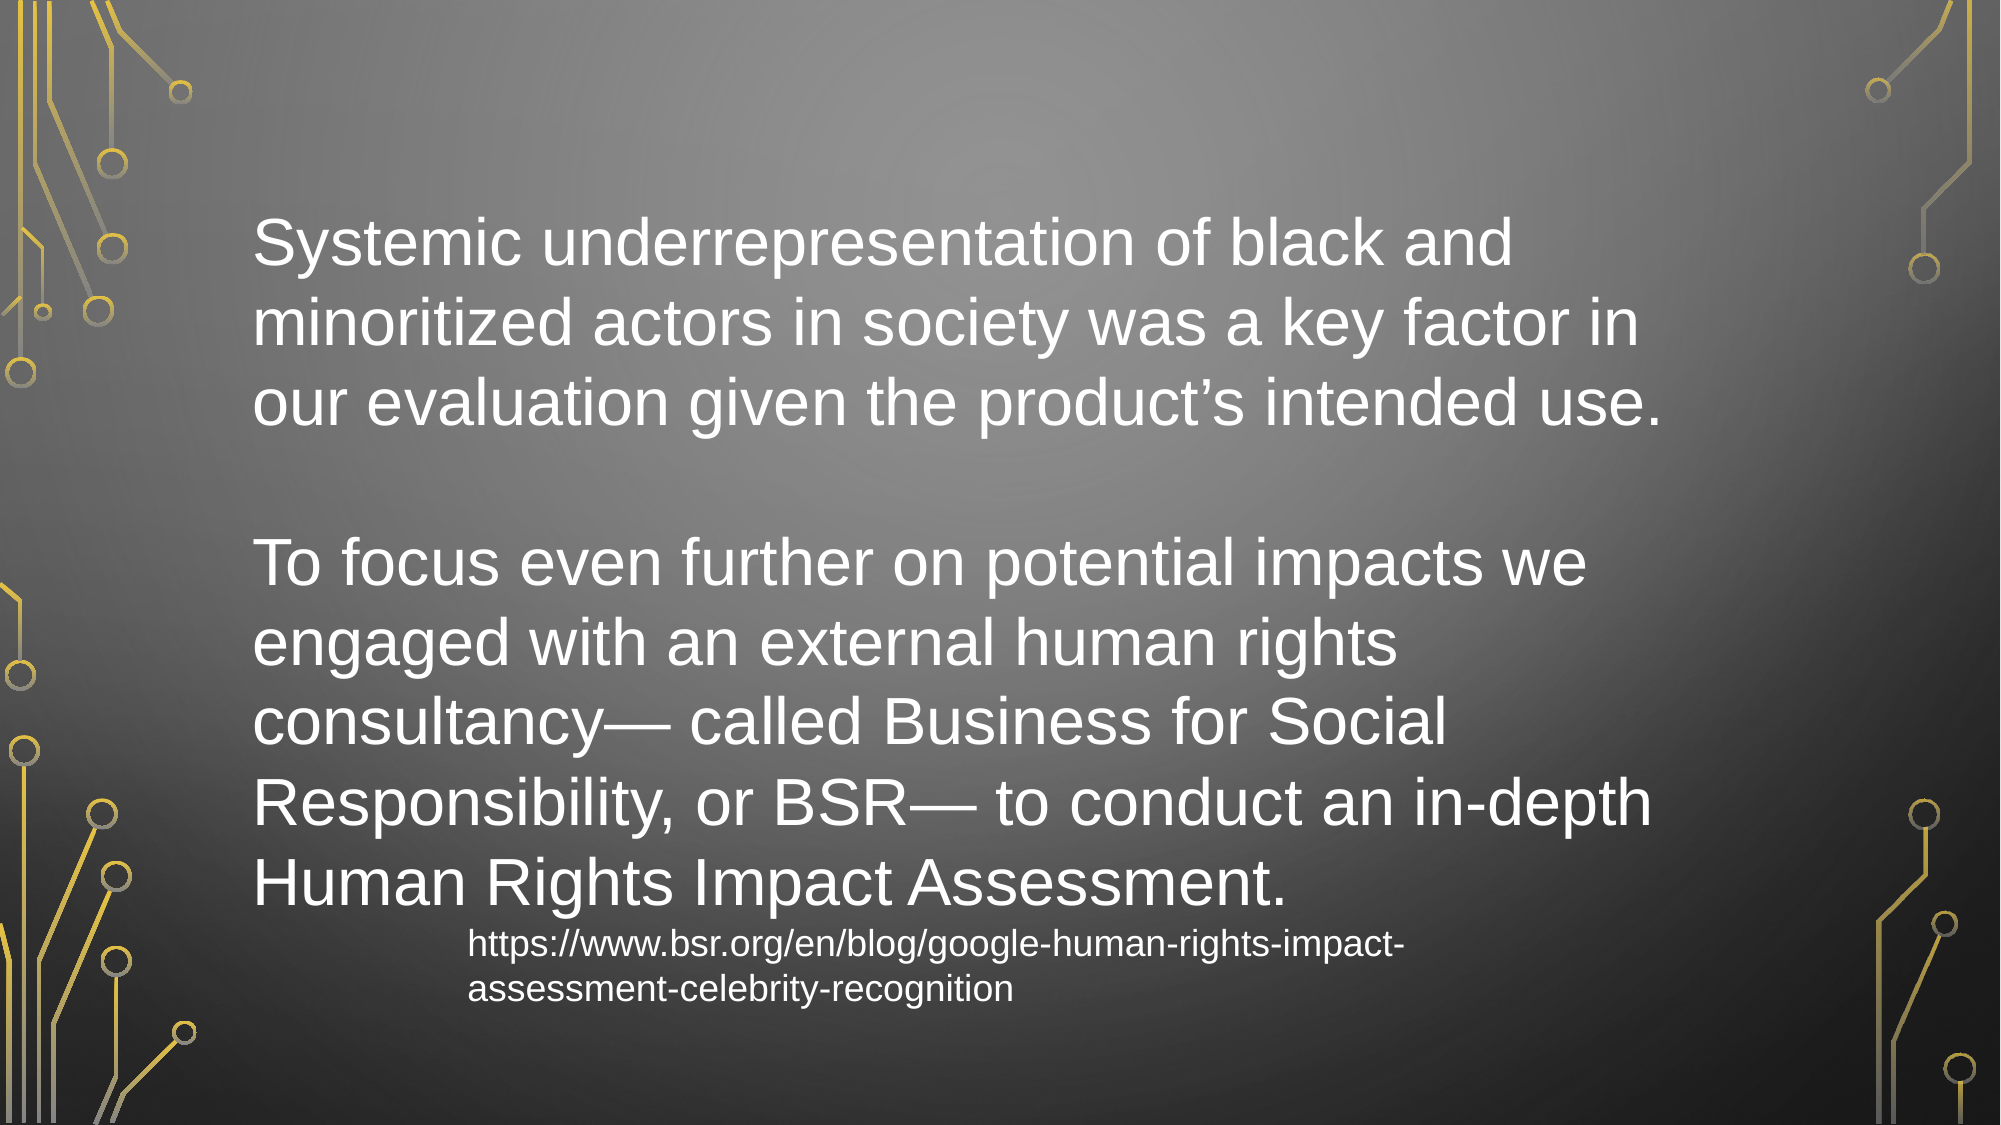

Systemic underrepresentation of black and minoritized actors in society was a key factor in our evaluation given the product’s intended use.

To focus even further on potential impacts we engaged with an external human rights consultancy— called Business for Social Responsibility, or BSR— to conduct an in-depth Human Rights Impact Assessment.
https://www.bsr.org/en/blog/google-human-rights-impact-assessment-celebrity-recognition